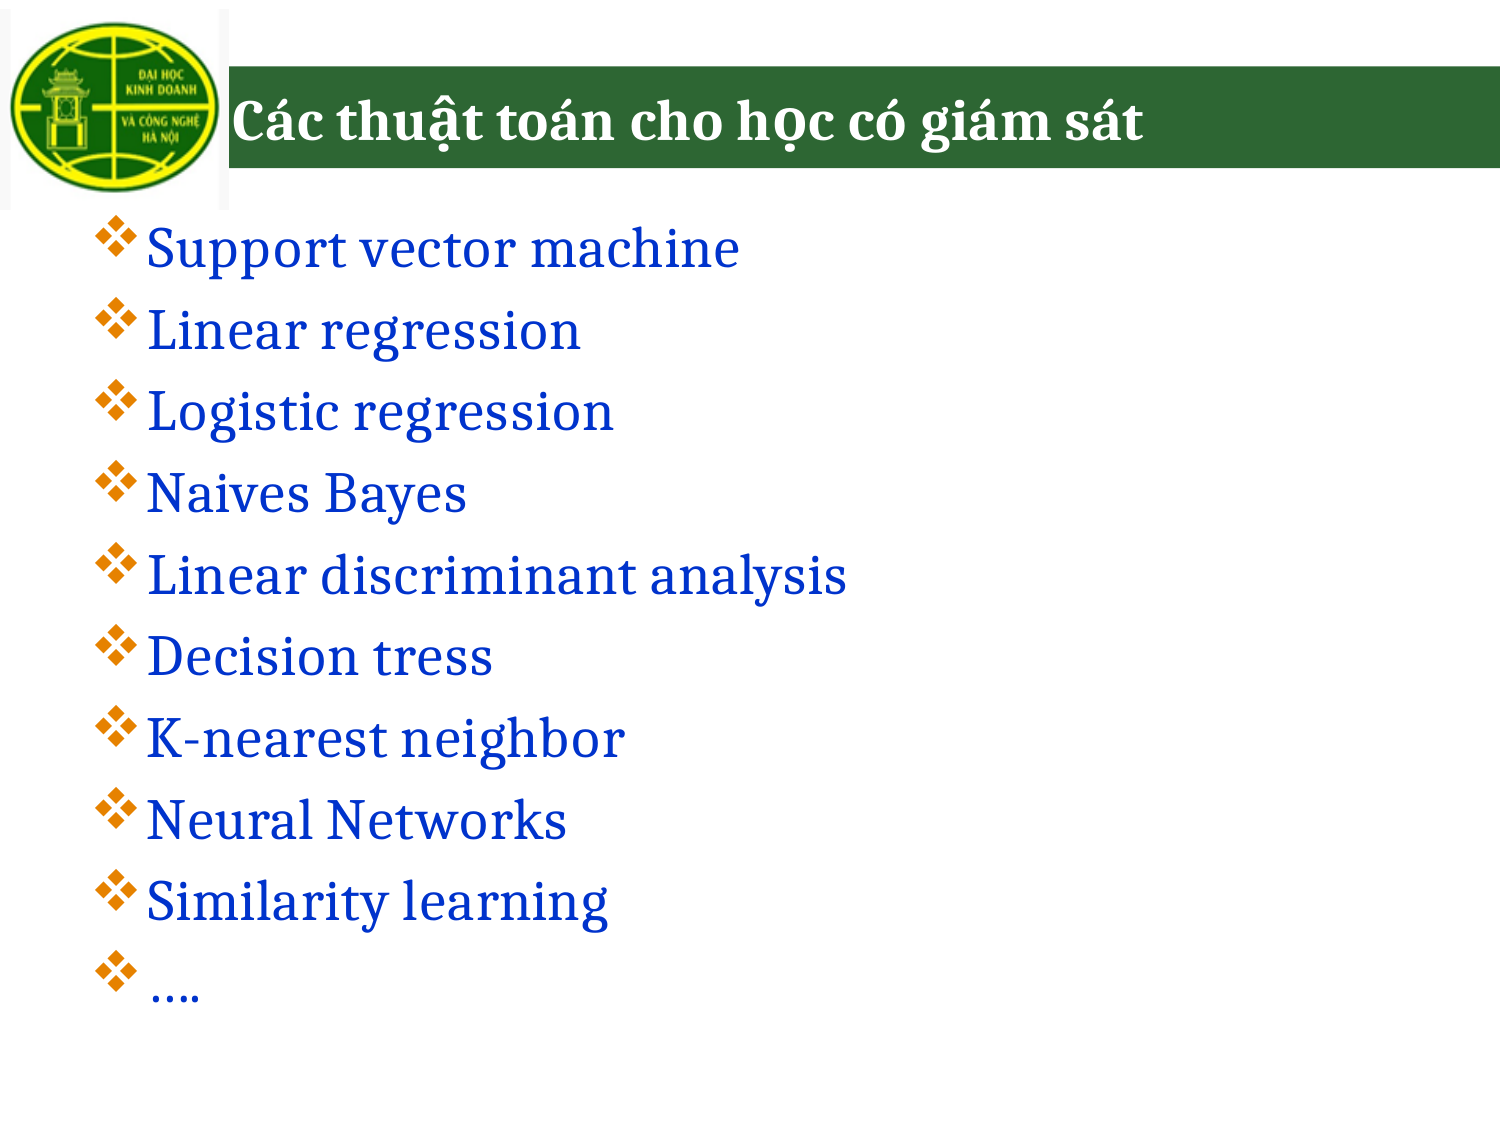

# Các thuật toán cho học có giám sát
Support vector machine
Linear regression
Logistic regression
Naives Bayes
Linear discriminant analysis
Decision tress
K-nearest neighbor
Neural Networks
Similarity learning
….